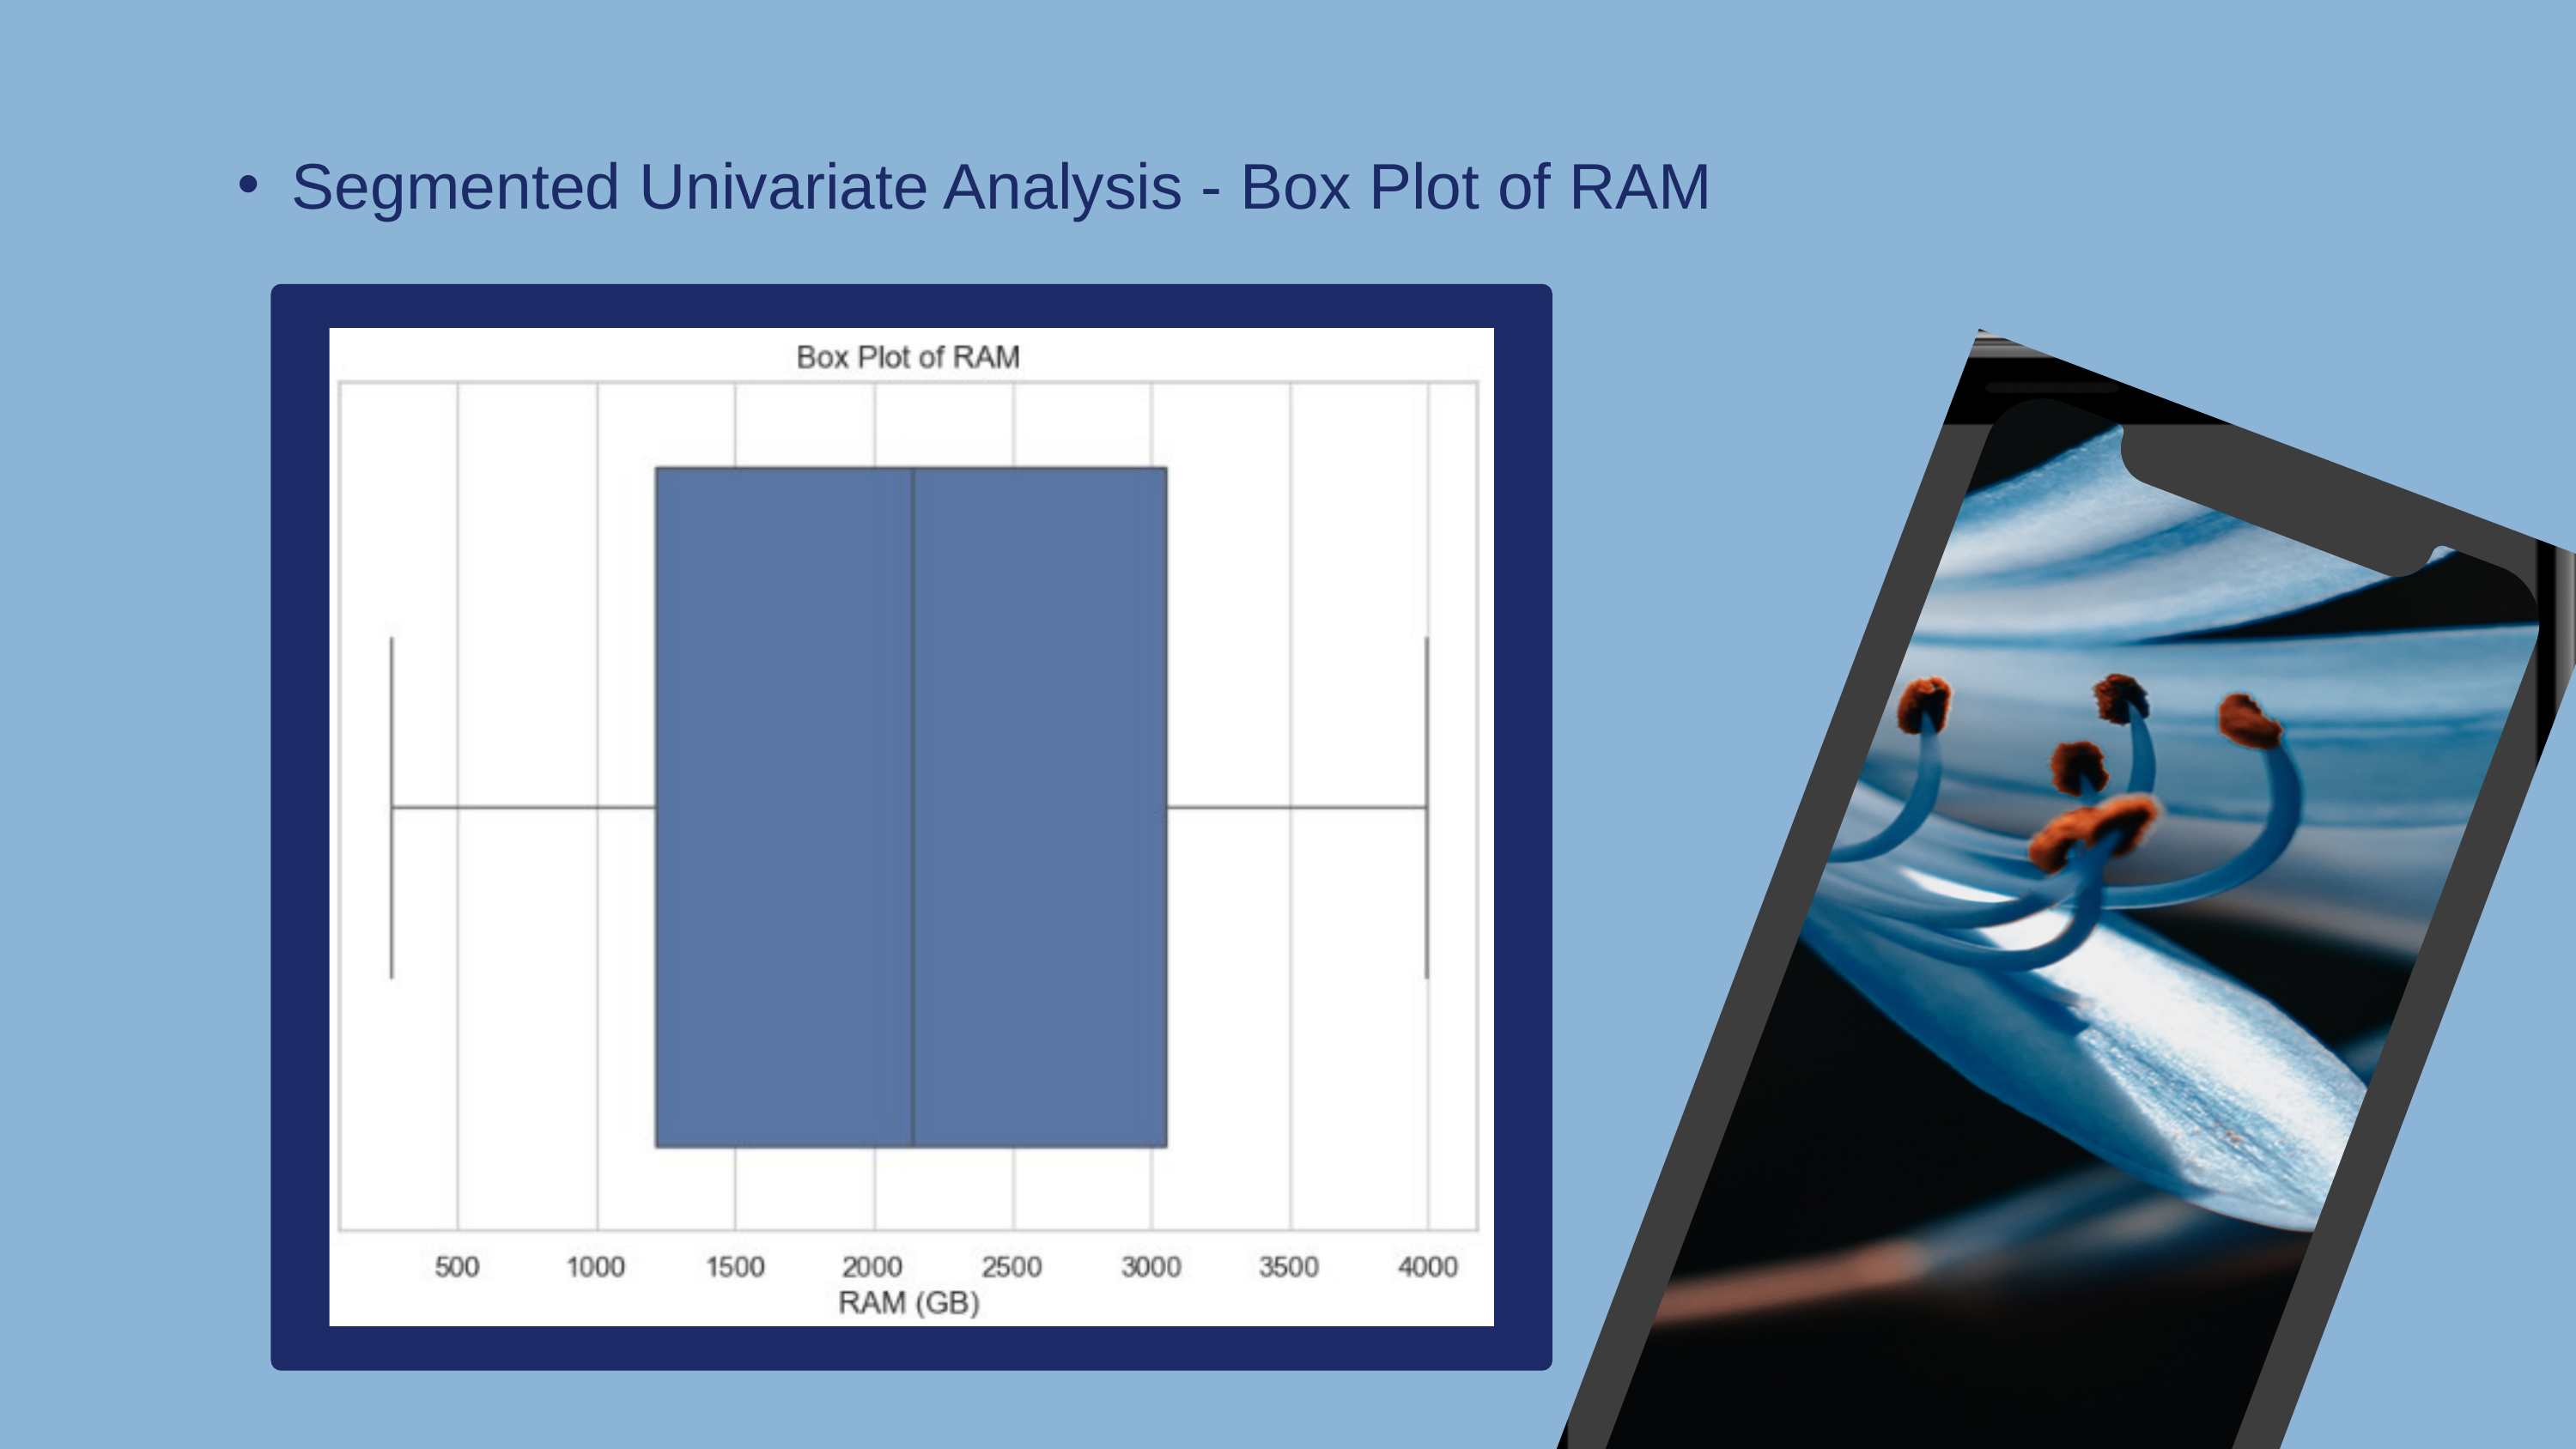

Segmented Univariate Analysis - Box Plot of RAM